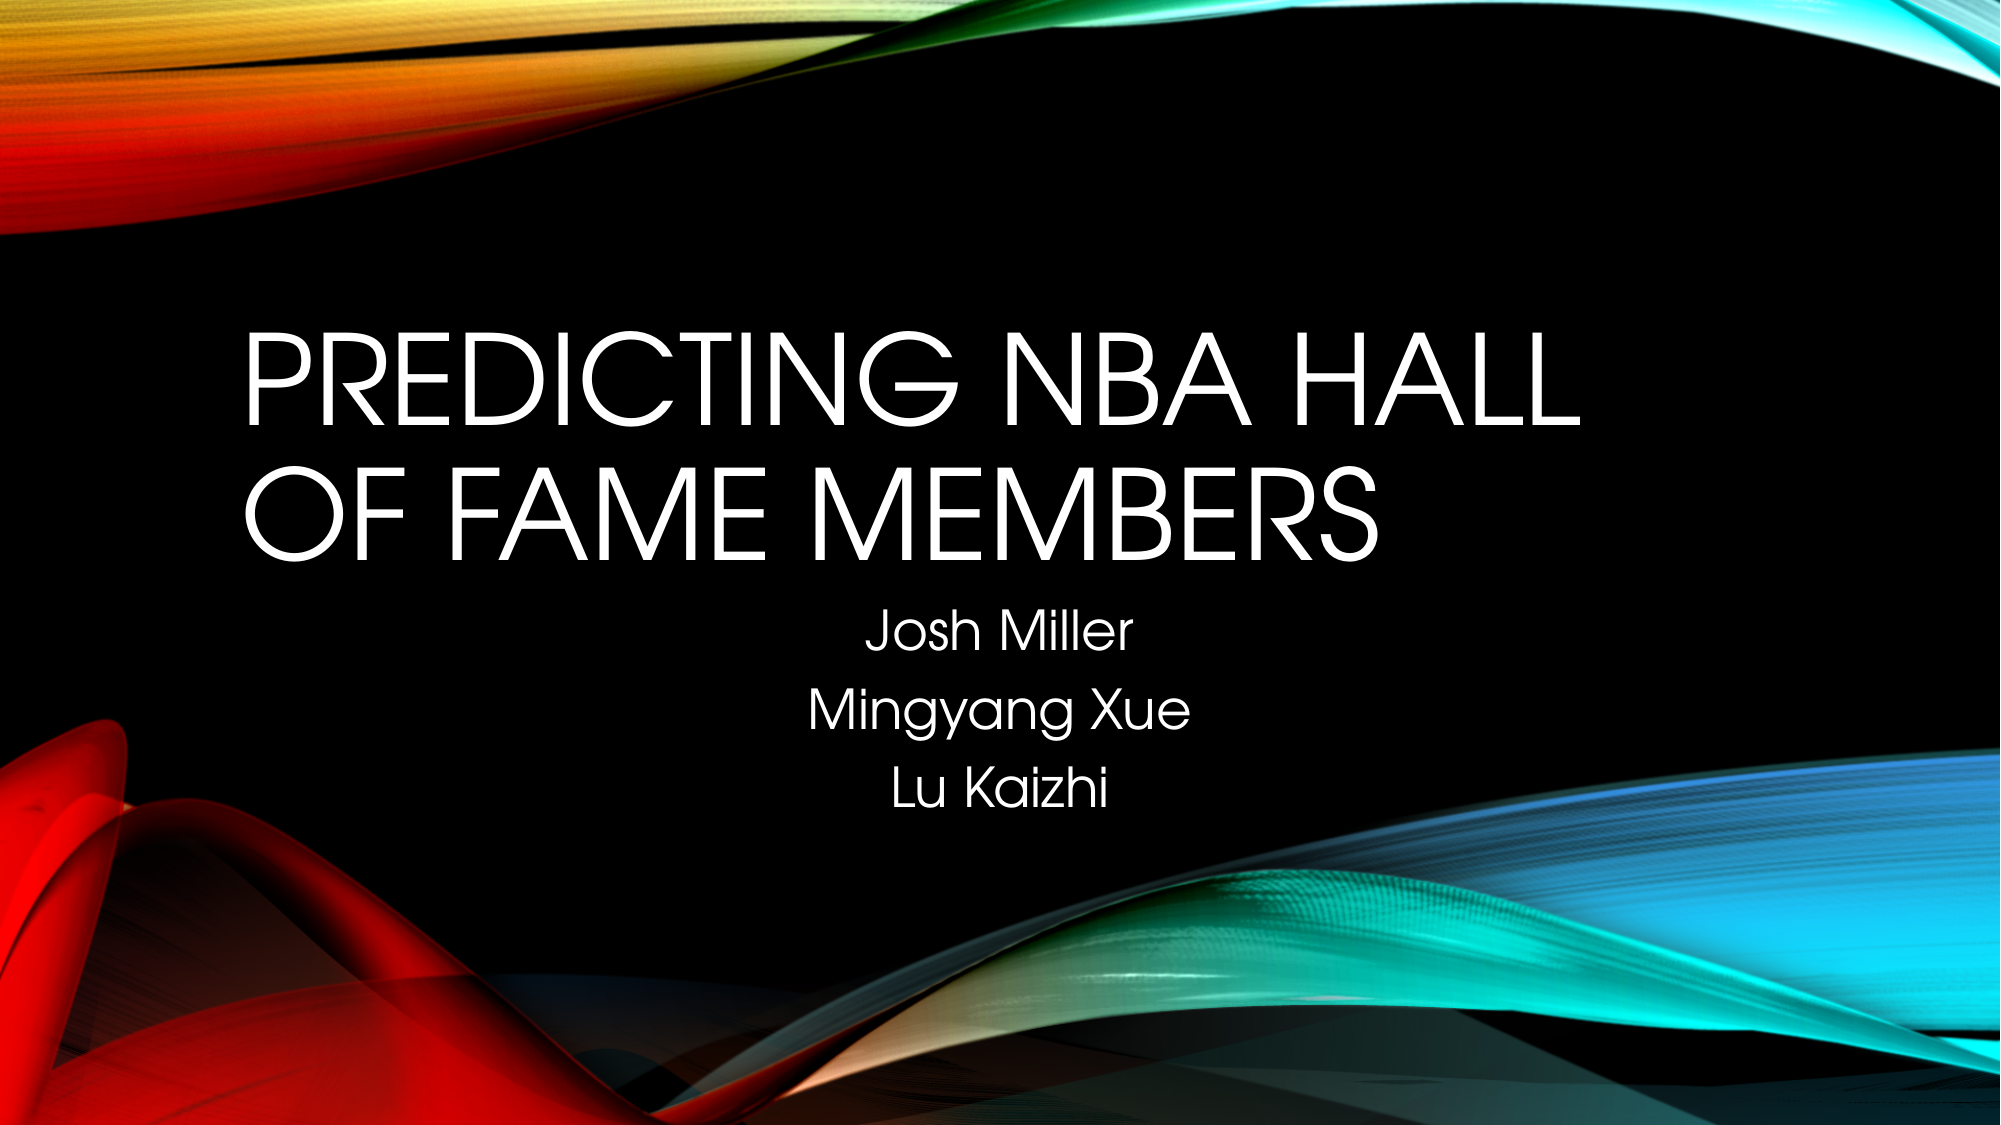

# Predicting NBA Hall of Fame Members
Josh Miller
Mingyang Xue
Lu Kaizhi